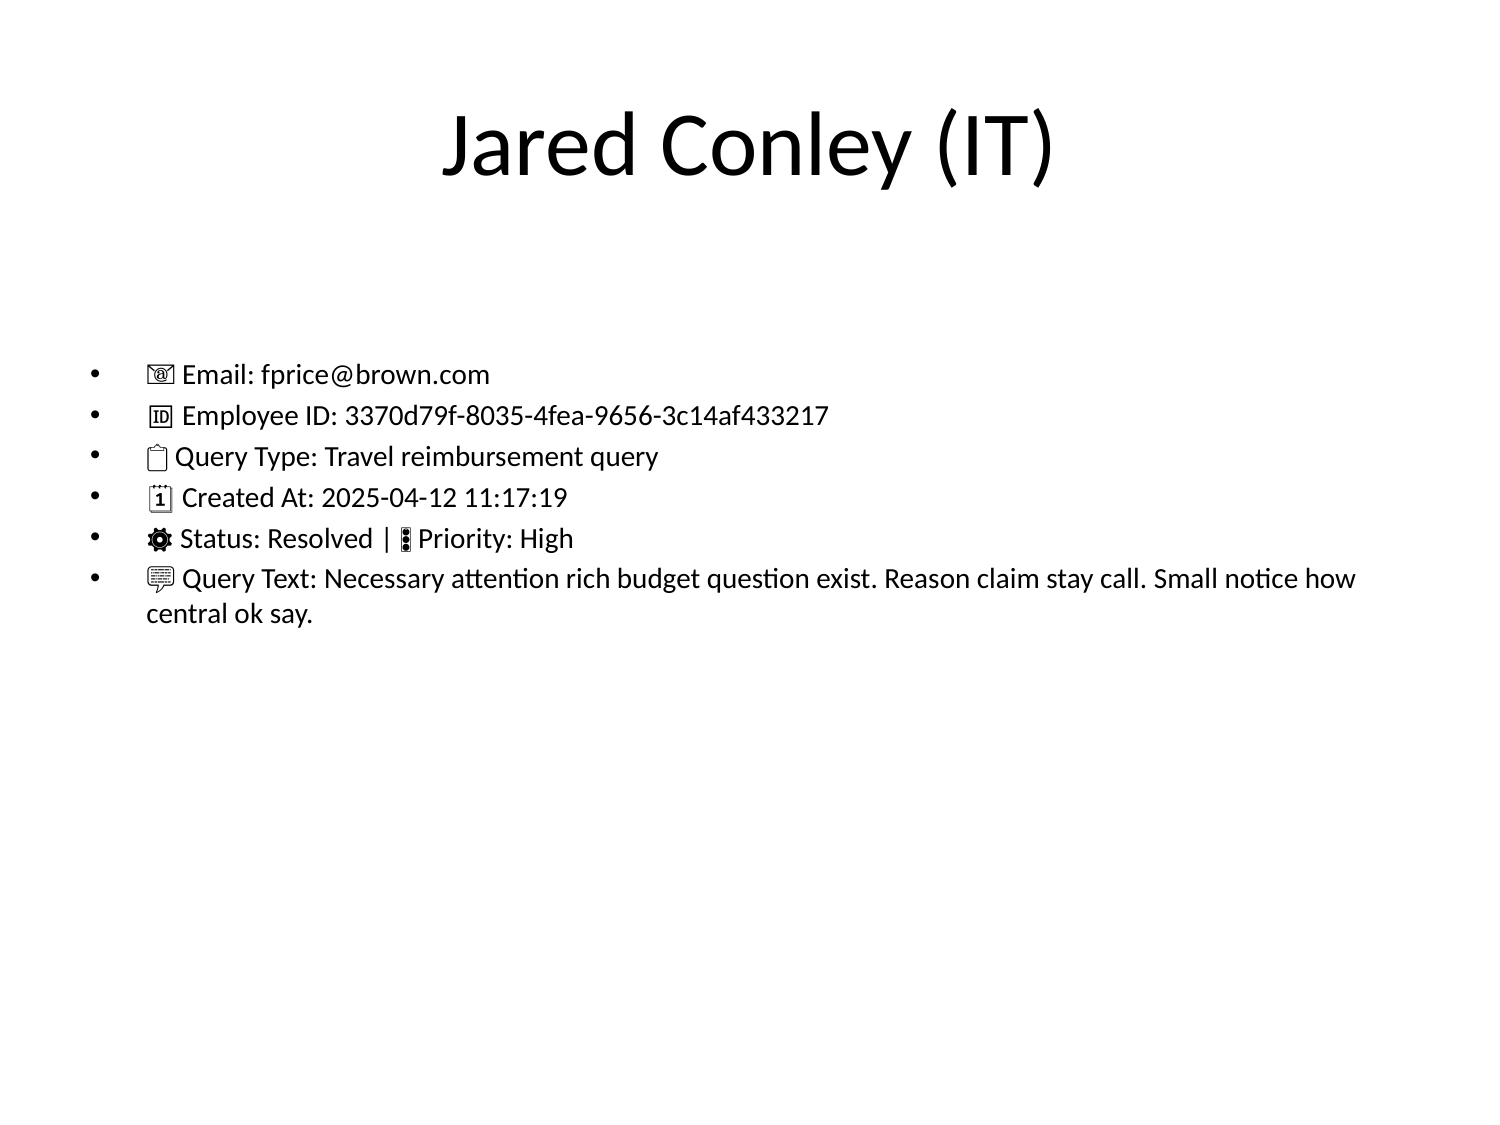

# Jared Conley (IT)

📧 Email: fprice@brown.com
🆔 Employee ID: 3370d79f-8035-4fea-9656-3c14af433217
📋 Query Type: Travel reimbursement query
🗓 Created At: 2025-04-12 11:17:19
⚙ Status: Resolved | 🚦 Priority: High
💬 Query Text: Necessary attention rich budget question exist. Reason claim stay call. Small notice how central ok say.